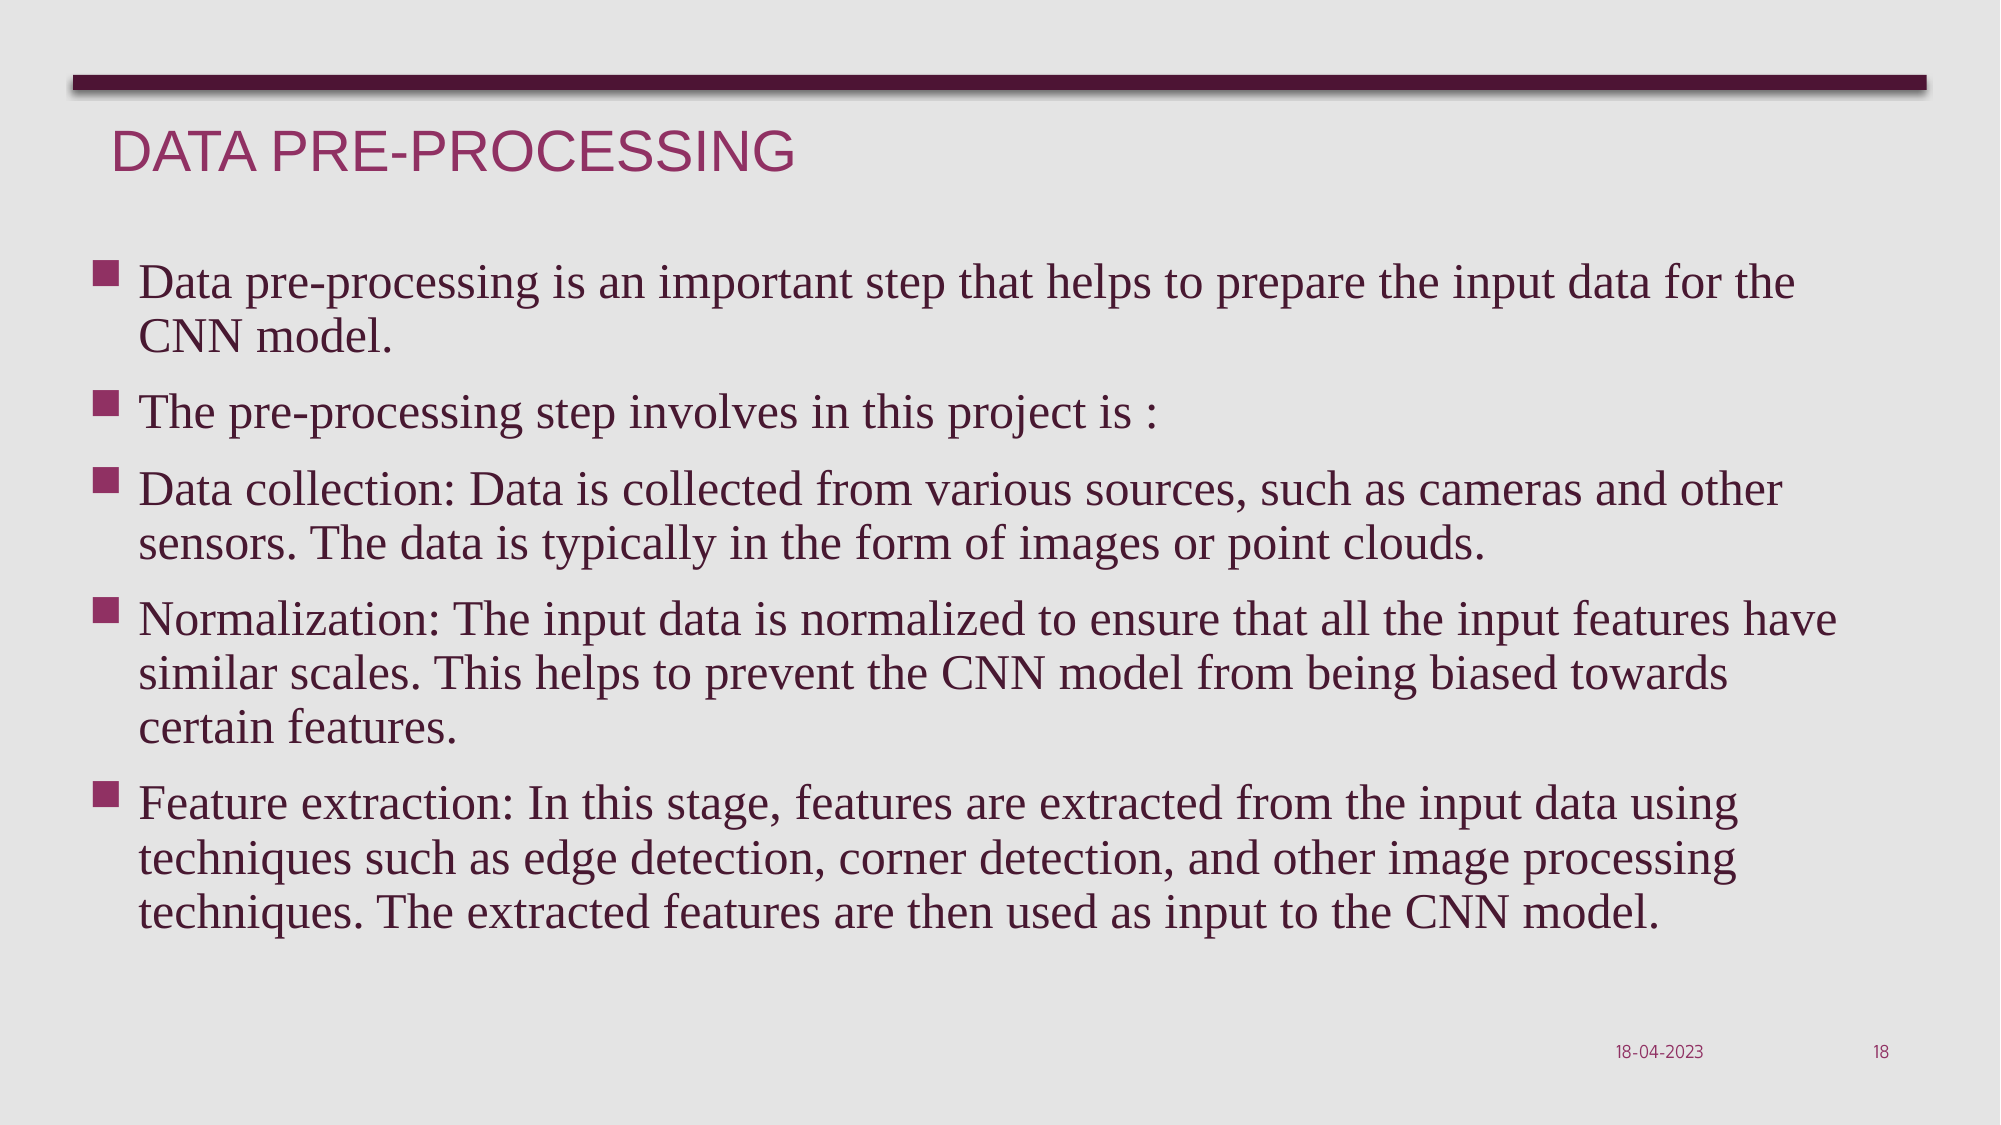

# Data pre-processing
Data pre-processing is an important step that helps to prepare the input data for the CNN model.
The pre-processing step involves in this project is :
Data collection: Data is collected from various sources, such as cameras and other sensors. The data is typically in the form of images or point clouds.
Normalization: The input data is normalized to ensure that all the input features have similar scales. This helps to prevent the CNN model from being biased towards certain features.
Feature extraction: In this stage, features are extracted from the input data using techniques such as edge detection, corner detection, and other image processing techniques. The extracted features are then used as input to the CNN model.

18-04-2023
18